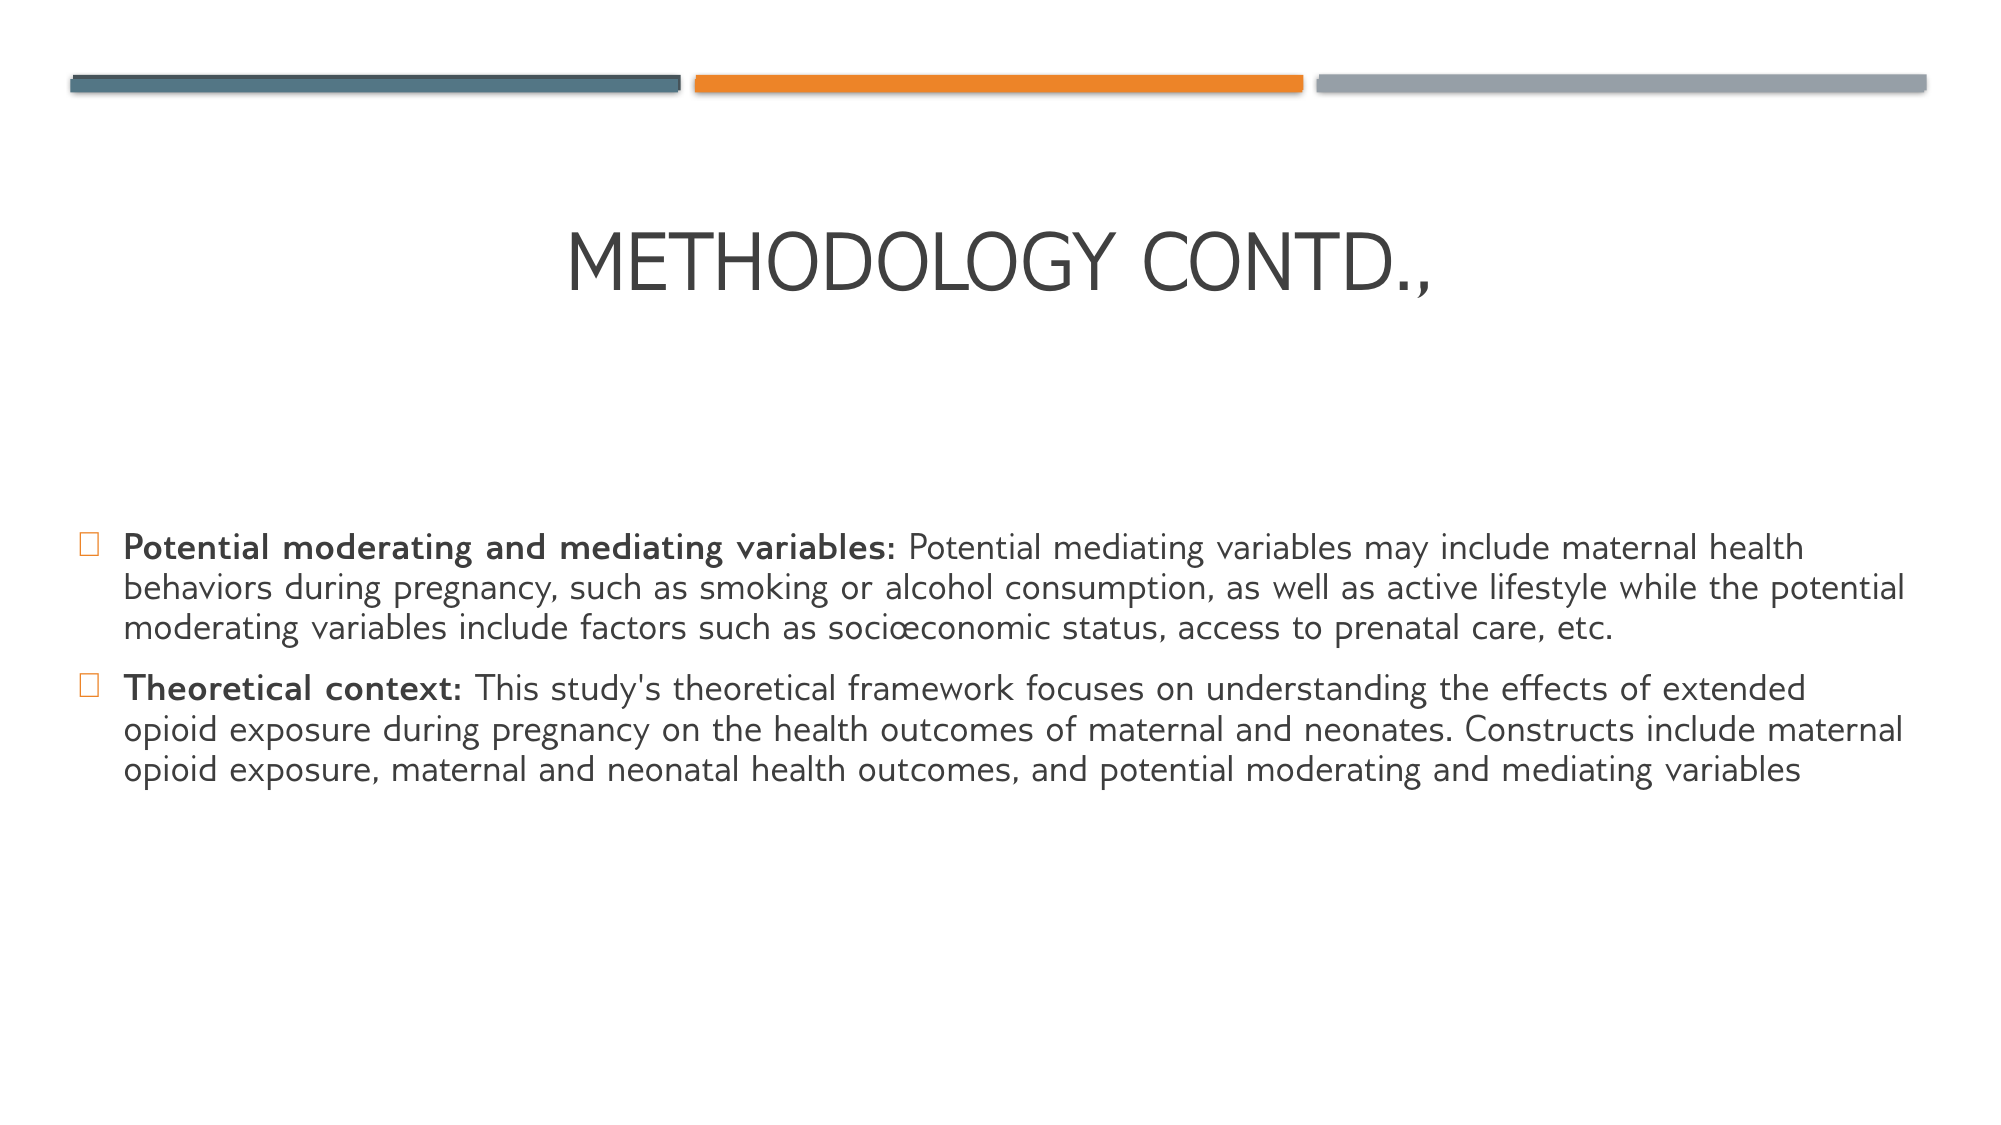

# Methodology contd.,
Potential moderating and mediating variables: Potential mediating variables may include maternal health behaviors during pregnancy, such as smoking or alcohol consumption, as well as active lifestyle while the potential moderating variables include factors such as socioeconomic status, access to prenatal care, etc.
Theoretical context: This study's theoretical framework focuses on understanding the effects of extended opioid exposure during pregnancy on the health outcomes of maternal and neonates. Constructs include maternal opioid exposure, maternal and neonatal health outcomes, and potential moderating and mediating variables